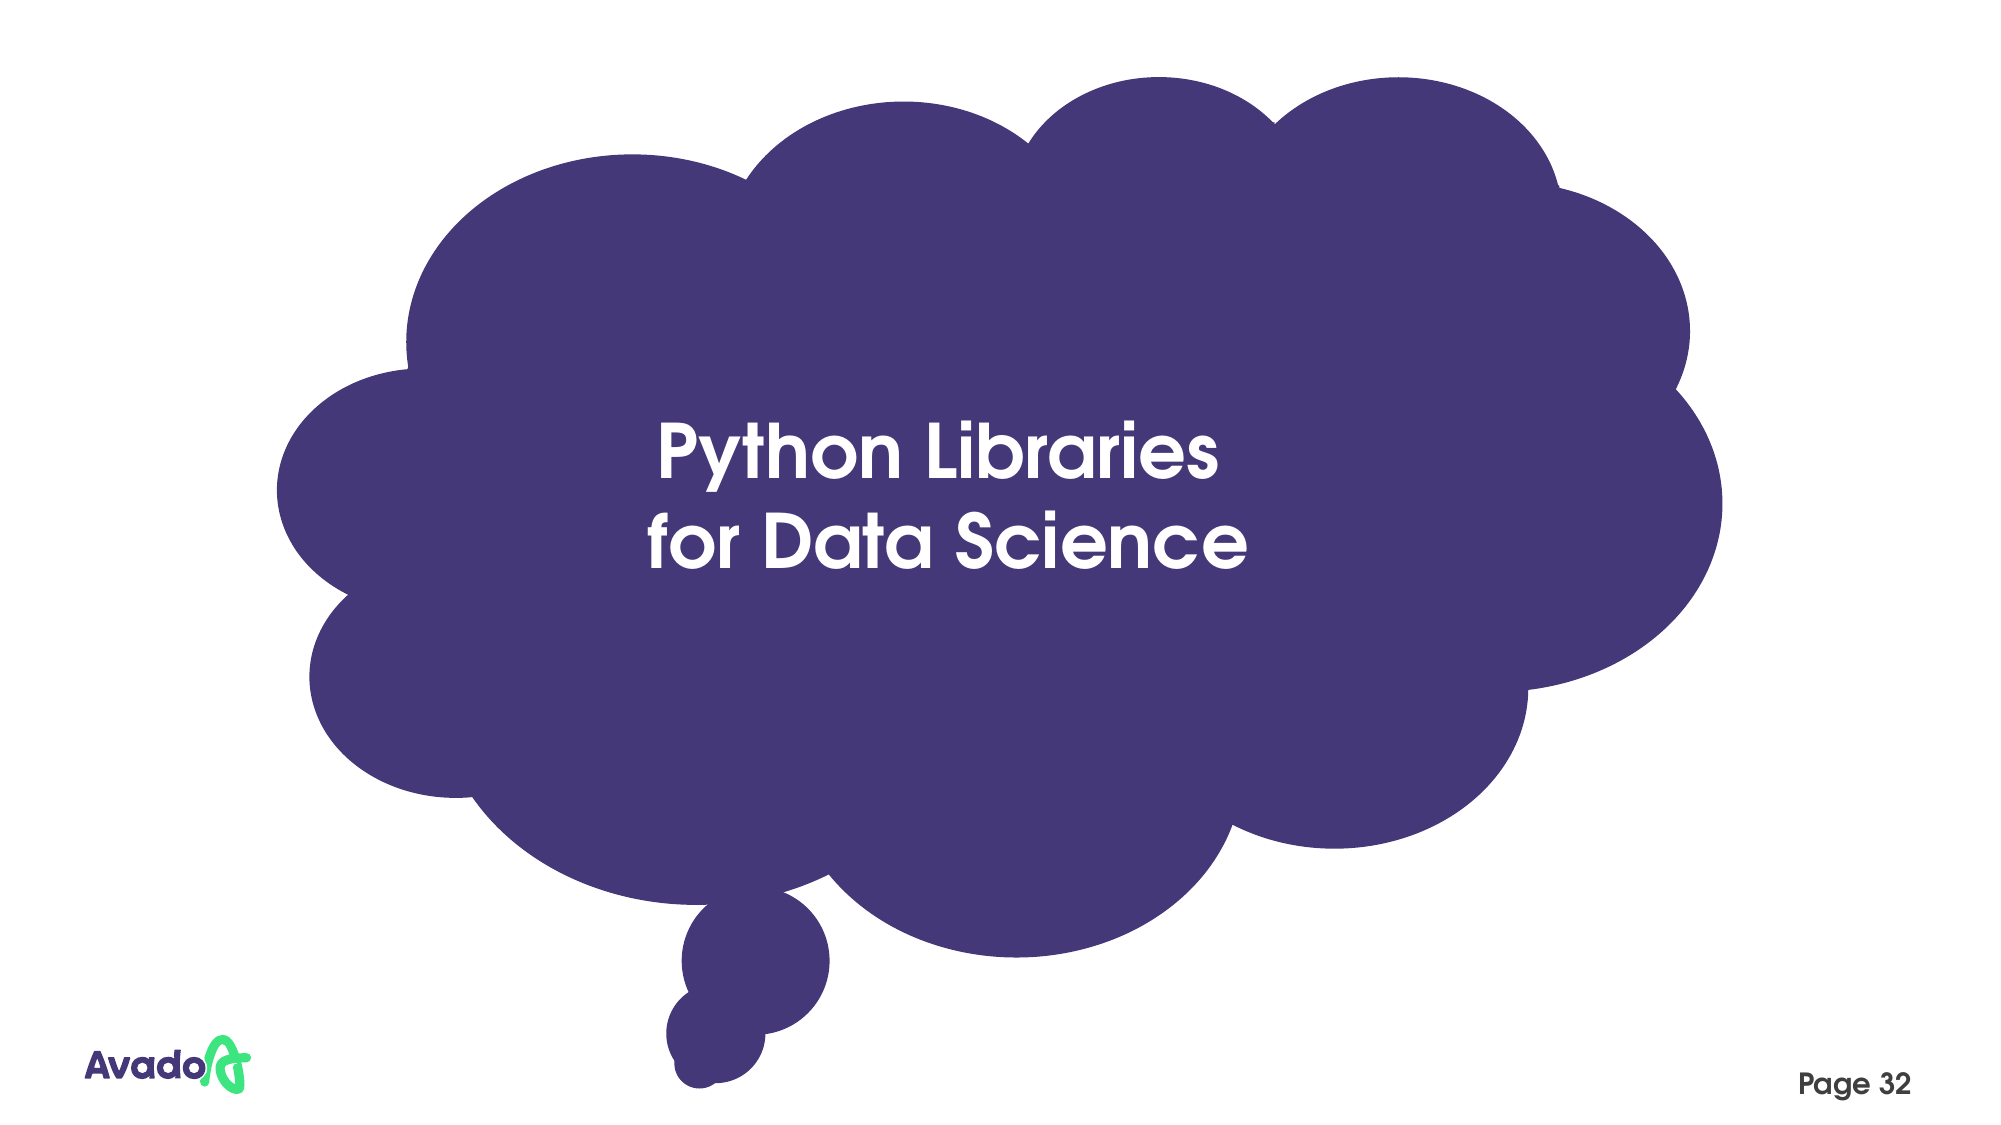

Python Libraries
for Data Science
Page 32